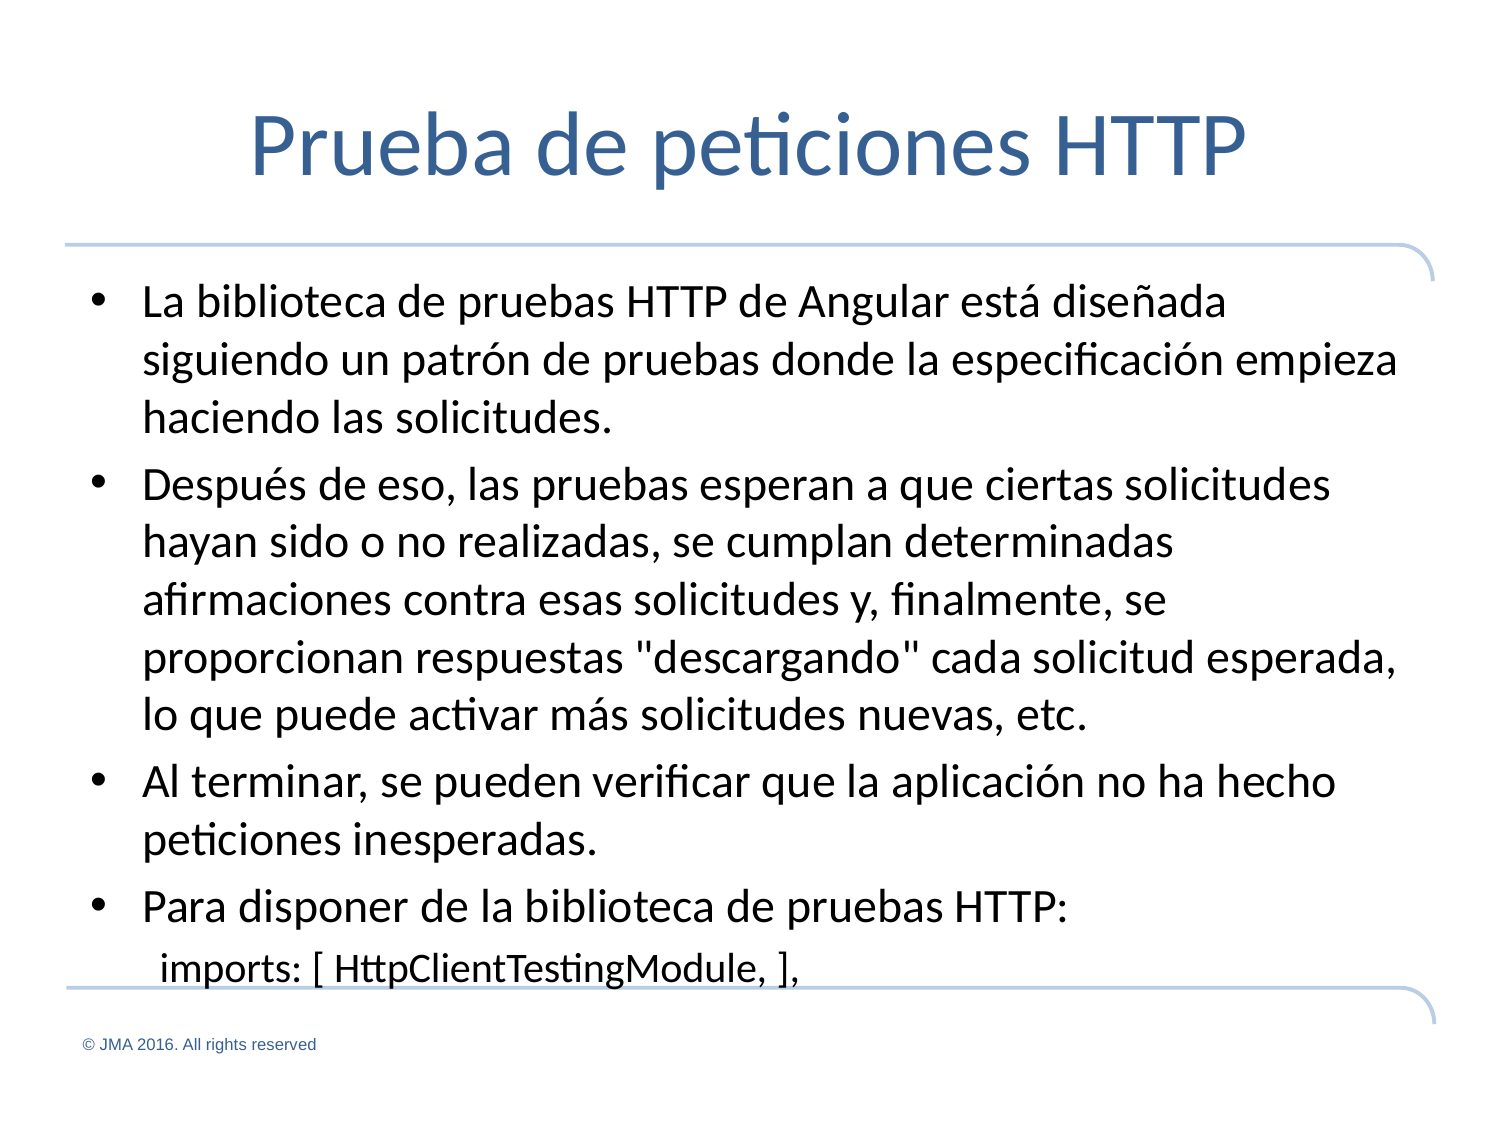

# Prueba de peticiones HTTP
La biblioteca de pruebas HTTP de Angular está diseñada siguiendo un patrón de pruebas donde la especificación empieza haciendo las solicitudes.
Después de eso, las pruebas esperan a que ciertas solicitudes hayan sido o no realizadas, se cumplan determinadas afirmaciones contra esas solicitudes y, finalmente, se proporcionan respuestas "descargando" cada solicitud esperada, lo que puede activar más solicitudes nuevas, etc.
Al terminar, se pueden verificar que la aplicación no ha hecho peticiones inesperadas.‎
Para disponer de la biblioteca de pruebas HTTP:
imports: [ HttpClientTestingModule, ],